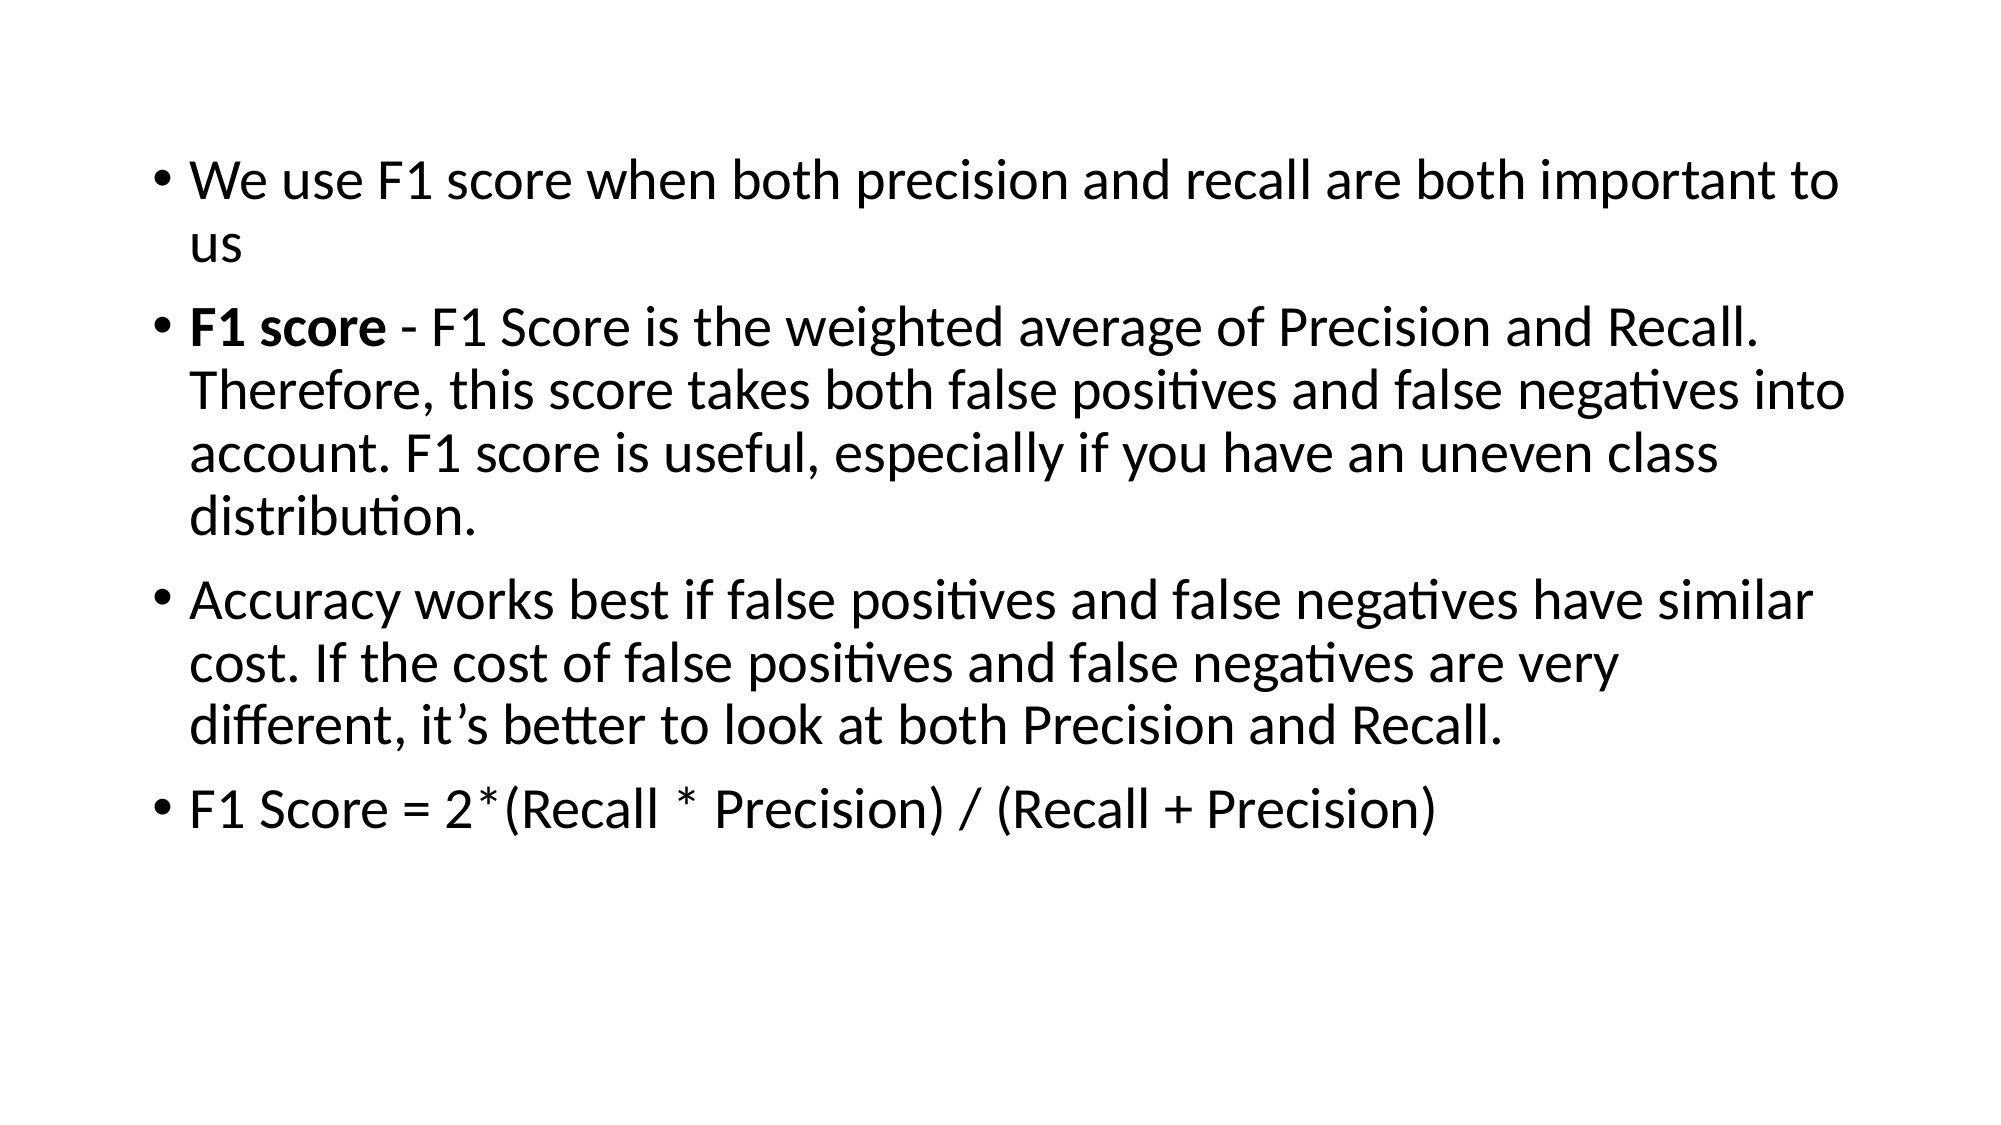

We use F1 score when both precision and recall are both important to us
F1 score - F1 Score is the weighted average of Precision and Recall. Therefore, this score takes both false positives and false negatives into account. F1 score is useful, especially if you have an uneven class distribution.
Accuracy works best if false positives and false negatives have similar cost. If the cost of false positives and false negatives are very different, it’s better to look at both Precision and Recall.
F1 Score = 2*(Recall * Precision) / (Recall + Precision)